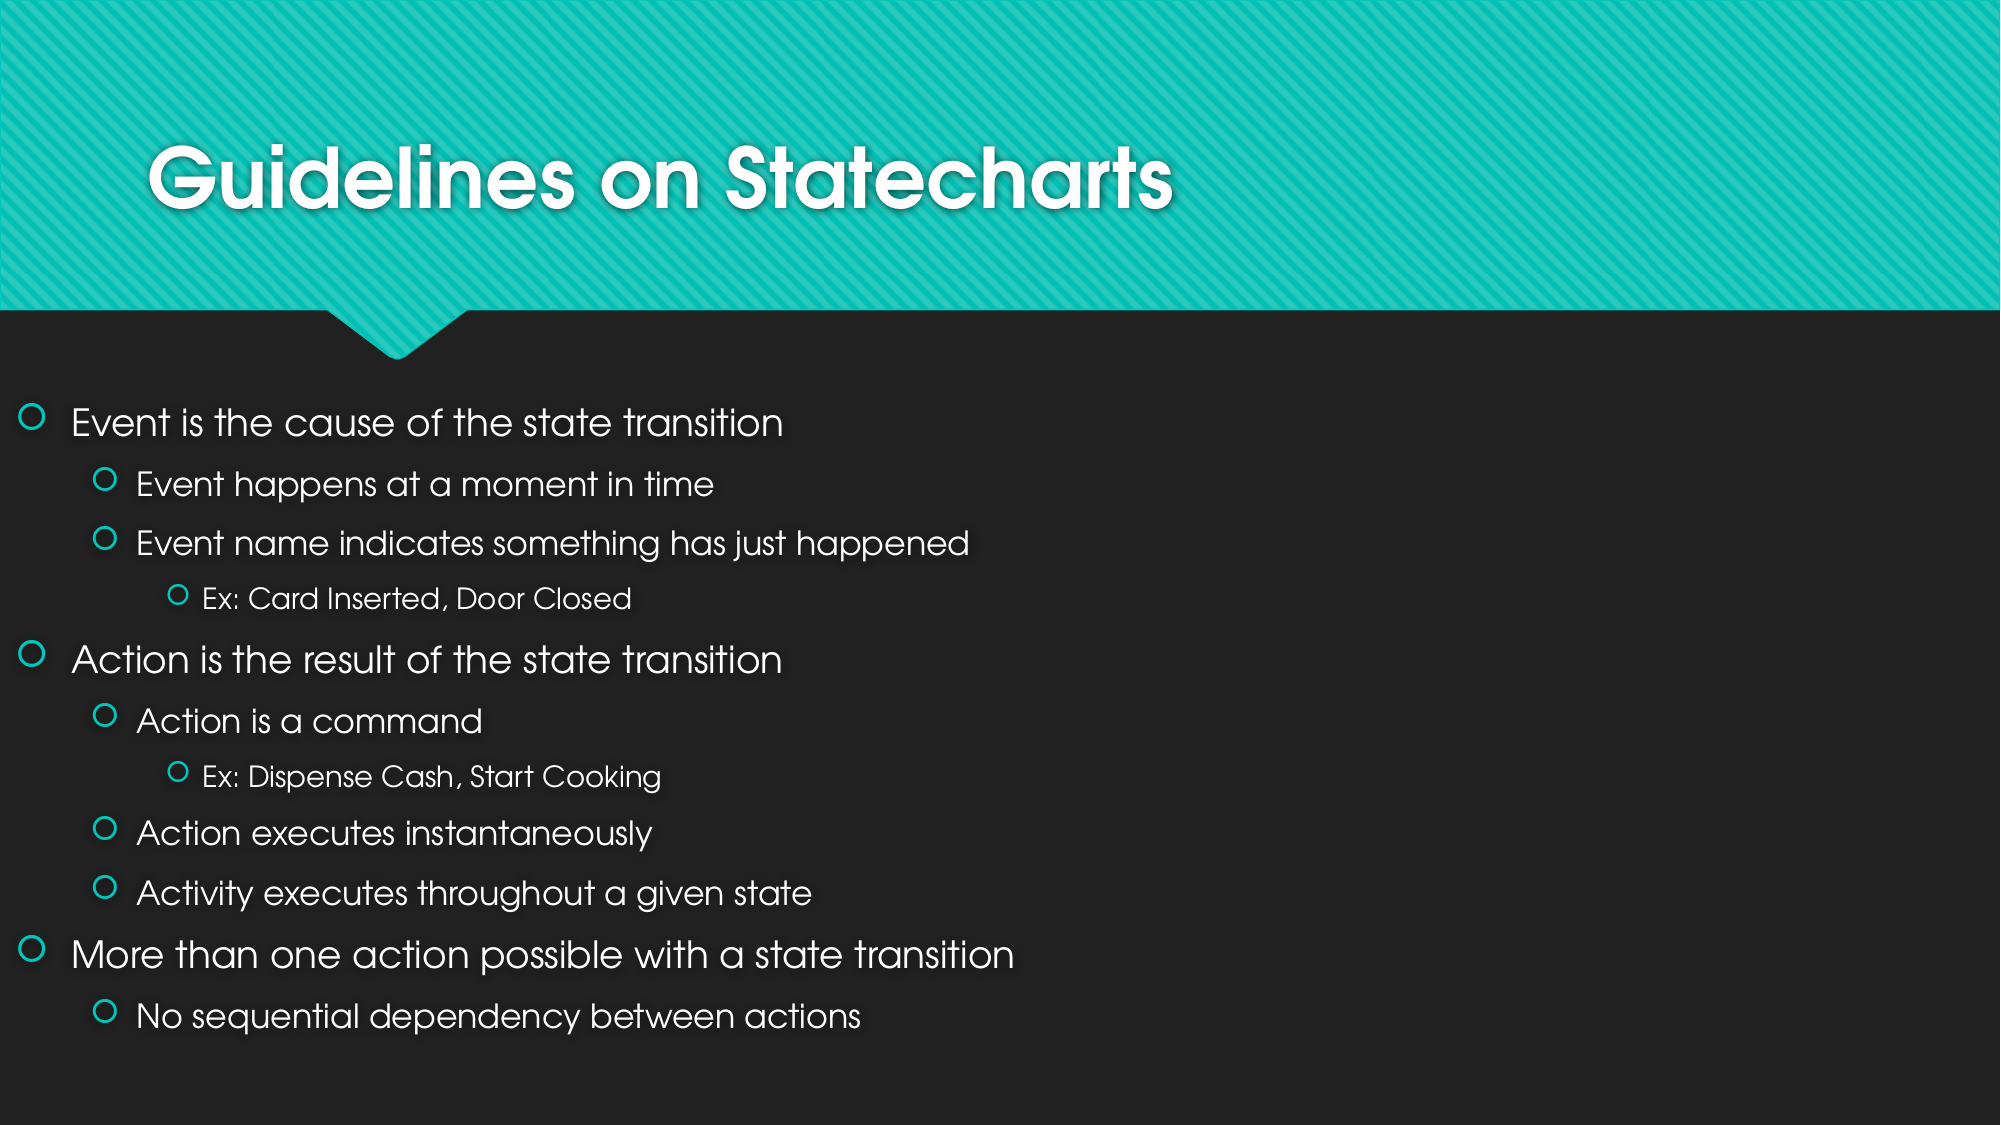

# Guidelines on Statecharts
Event is the cause of the state transition
Event happens at a moment in time
Event name indicates something has just happened
Ex: Card Inserted, Door Closed
Action is the result of the state transition
Action is a command
Ex: Dispense Cash, Start Cooking
Action executes instantaneously
Activity executes throughout a given state
More than one action possible with a state transition
No sequential dependency between actions